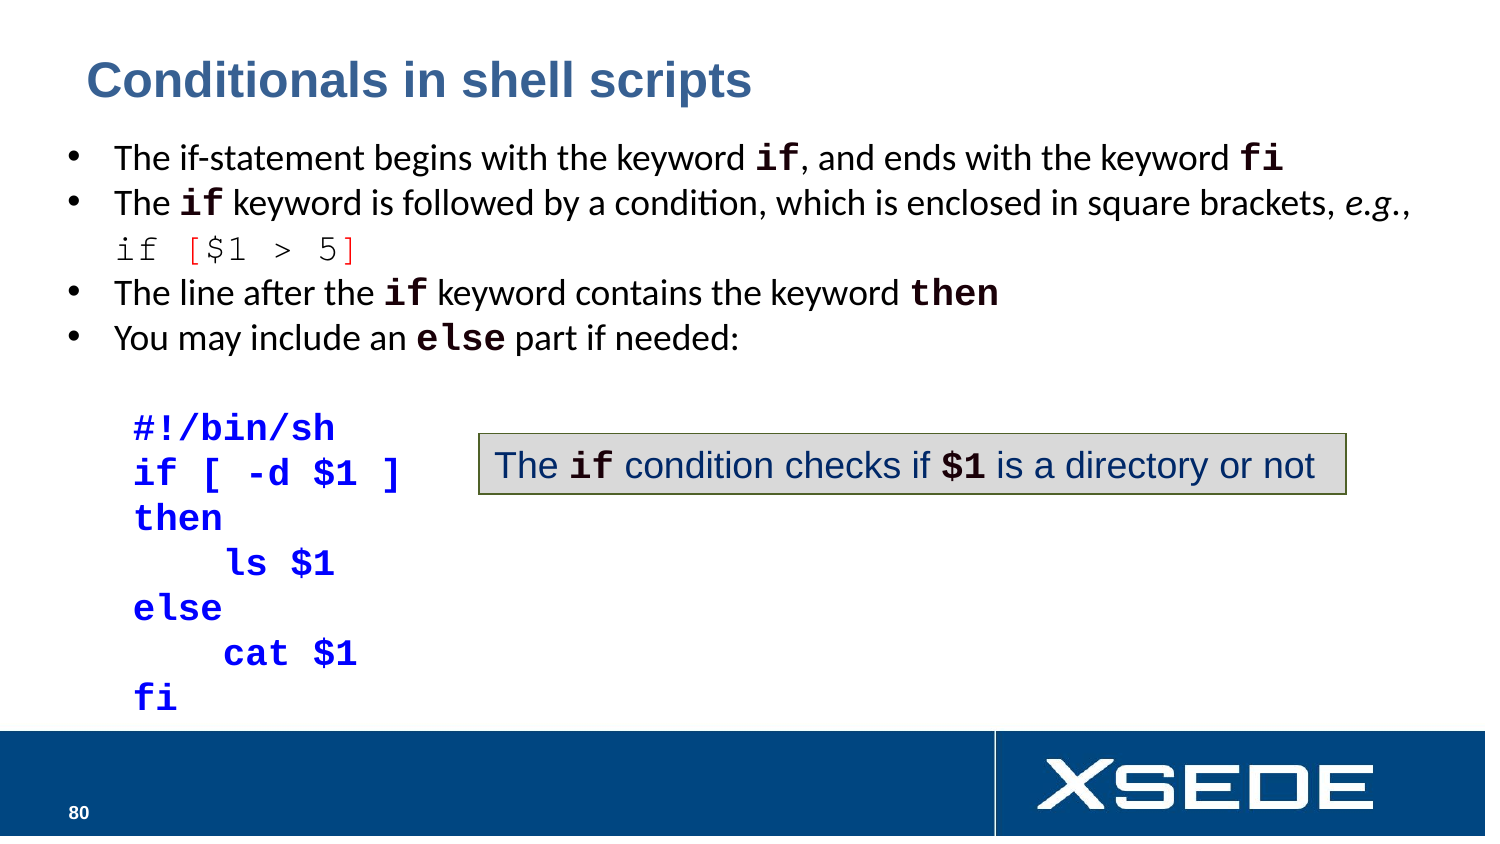

# Conditionals in shell scripts
The if-statement begins with the keyword if, and ends with the keyword fi
The if keyword is followed by a condition, which is enclosed in square brackets, e.g., if [$1 > 5]
The line after the if keyword contains the keyword then
You may include an else part if needed:

#!/bin/sh
if [ -d $1 ]
then
    ls $1
else
    cat $1
fi

The if condition checks if $1 is a directory or not
80